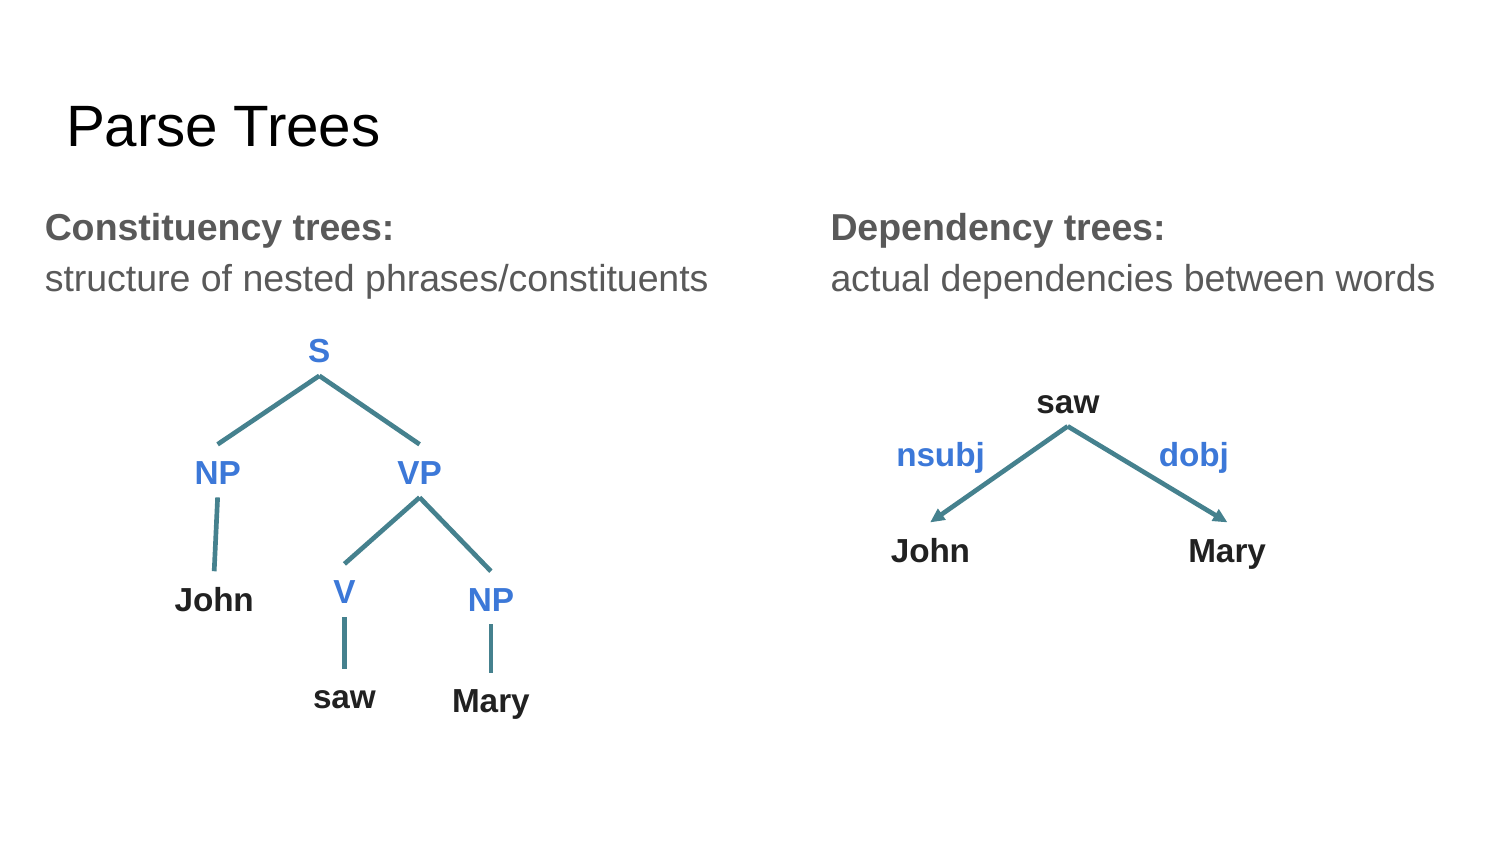

# Parse Trees
Constituency trees:
structure of nested phrases/constituents
Dependency trees:
actual dependencies between words
S
saw
nsubj
dobj
NP
VP
John
Mary
V
John
NP
saw
Mary